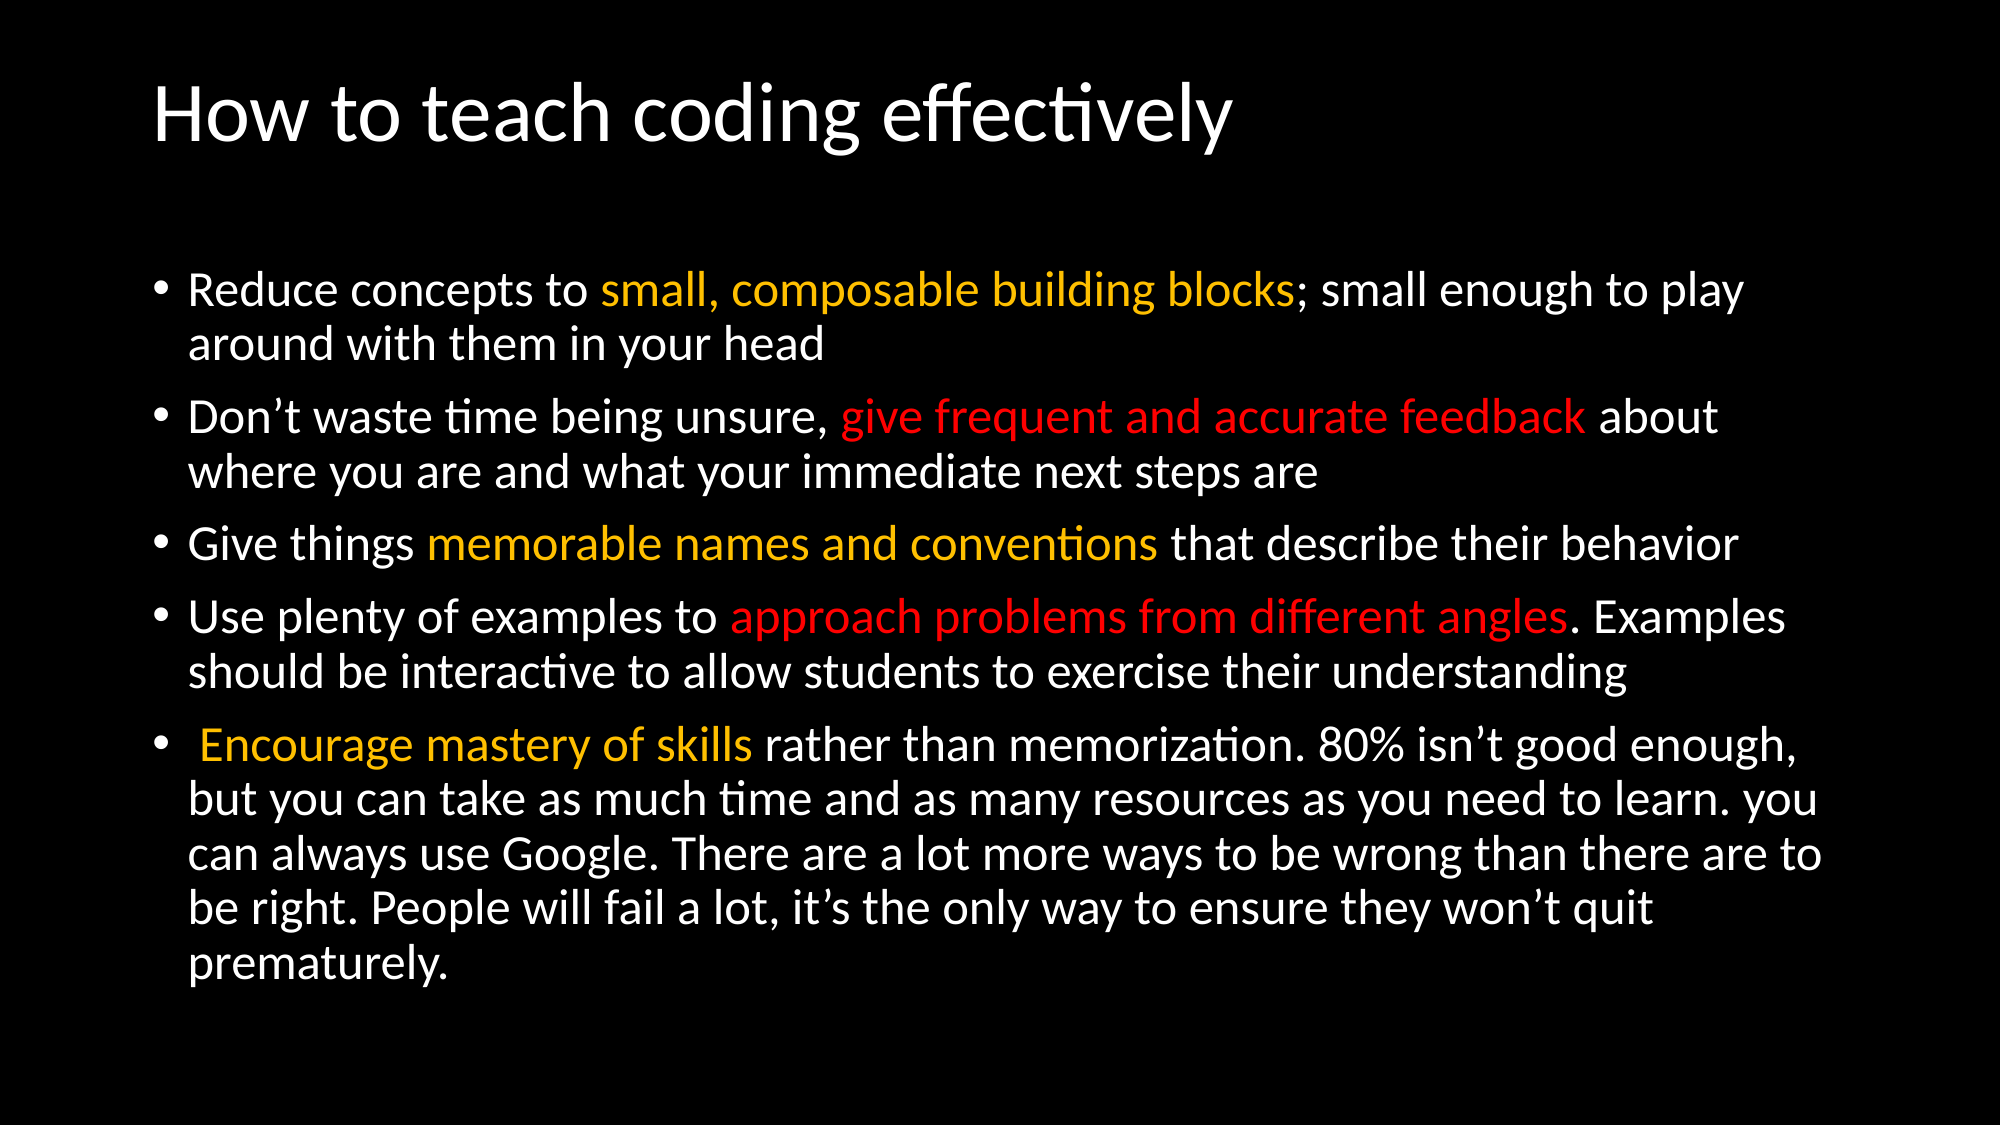

# How to teach coding effectively
Reduce concepts to small, composable building blocks; small enough to play around with them in your head
Don’t waste time being unsure, give frequent and accurate feedback about where you are and what your immediate next steps are
Give things memorable names and conventions that describe their behavior
Use plenty of examples to approach problems from different angles. Examples should be interactive to allow students to exercise their understanding
 Encourage mastery of skills rather than memorization. 80% isn’t good enough, but you can take as much time and as many resources as you need to learn. you can always use Google. There are a lot more ways to be wrong than there are to be right. People will fail a lot, it’s the only way to ensure they won’t quit prematurely.